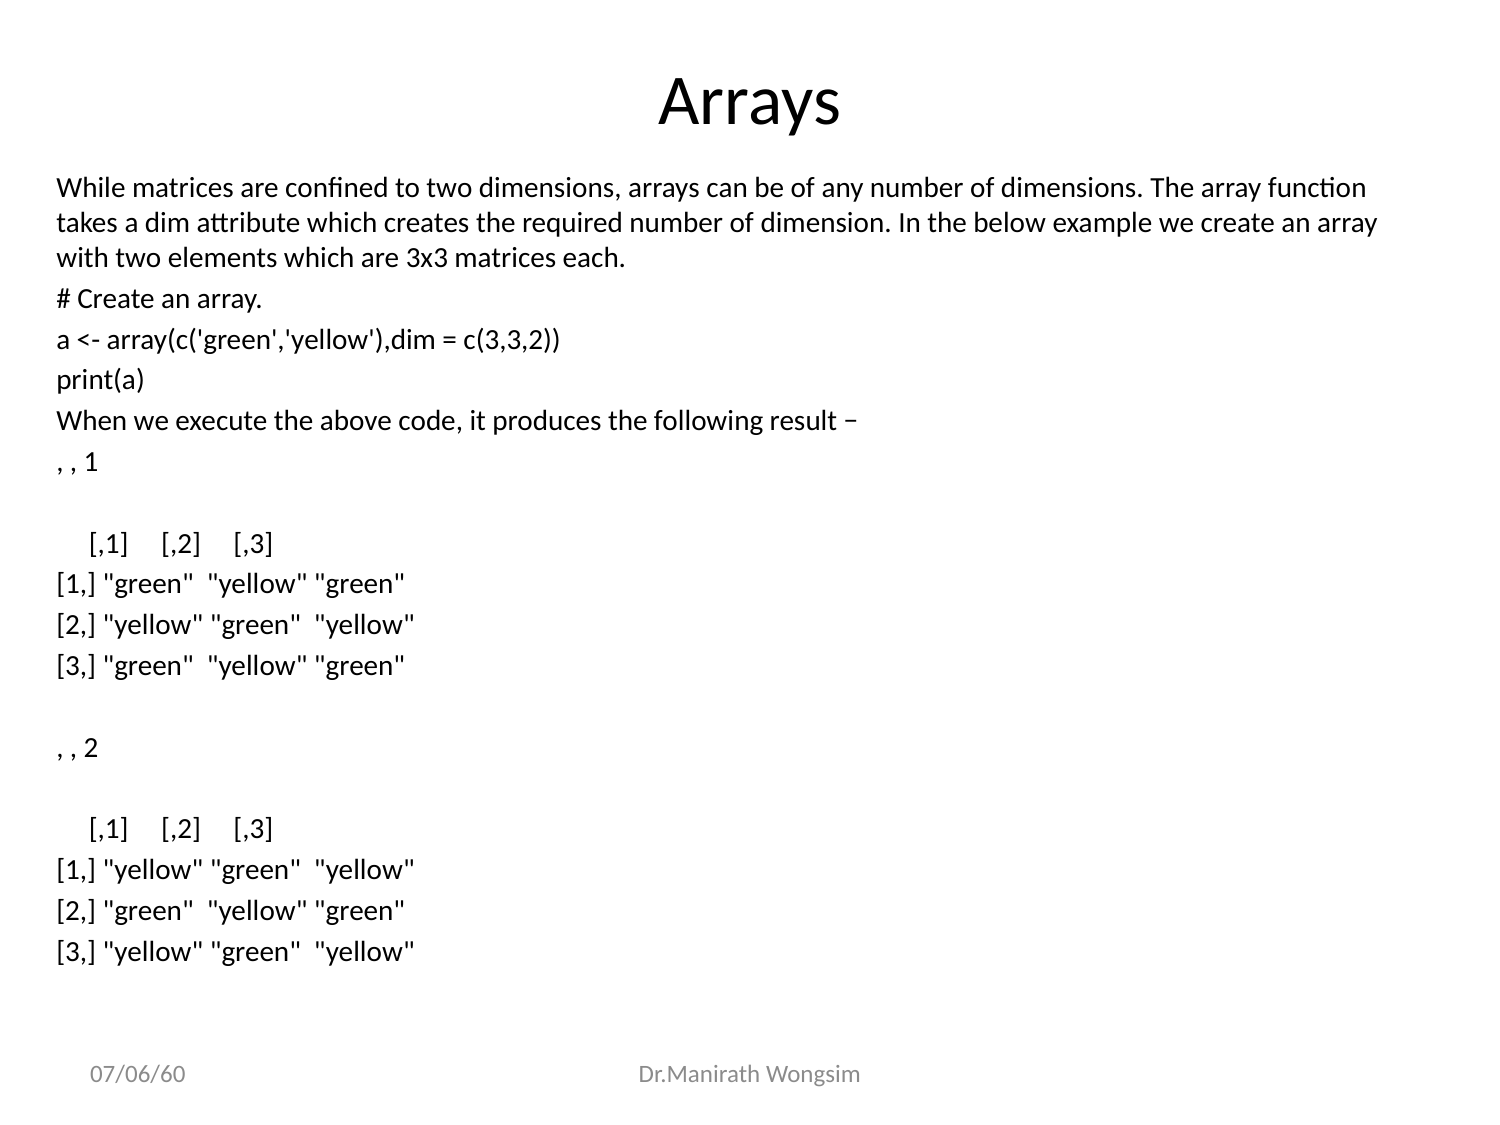

# Arrays
While matrices are confined to two dimensions, arrays can be of any number of dimensions. The array function takes a dim attribute which creates the required number of dimension. In the below example we create an array with two elements which are 3x3 matrices each.
# Create an array.
a <- array(c('green','yellow'),dim = c(3,3,2))
print(a)
When we execute the above code, it produces the following result −
, , 1

     [,1]     [,2]     [,3]
[1,] "green"  "yellow" "green"
[2,] "yellow" "green"  "yellow"
[3,] "green"  "yellow" "green"

, , 2

     [,1]     [,2]     [,3]
[1,] "yellow" "green"  "yellow"
[2,] "green"  "yellow" "green"
[3,] "yellow" "green"  "yellow"
07/06/60
Dr.Manirath Wongsim